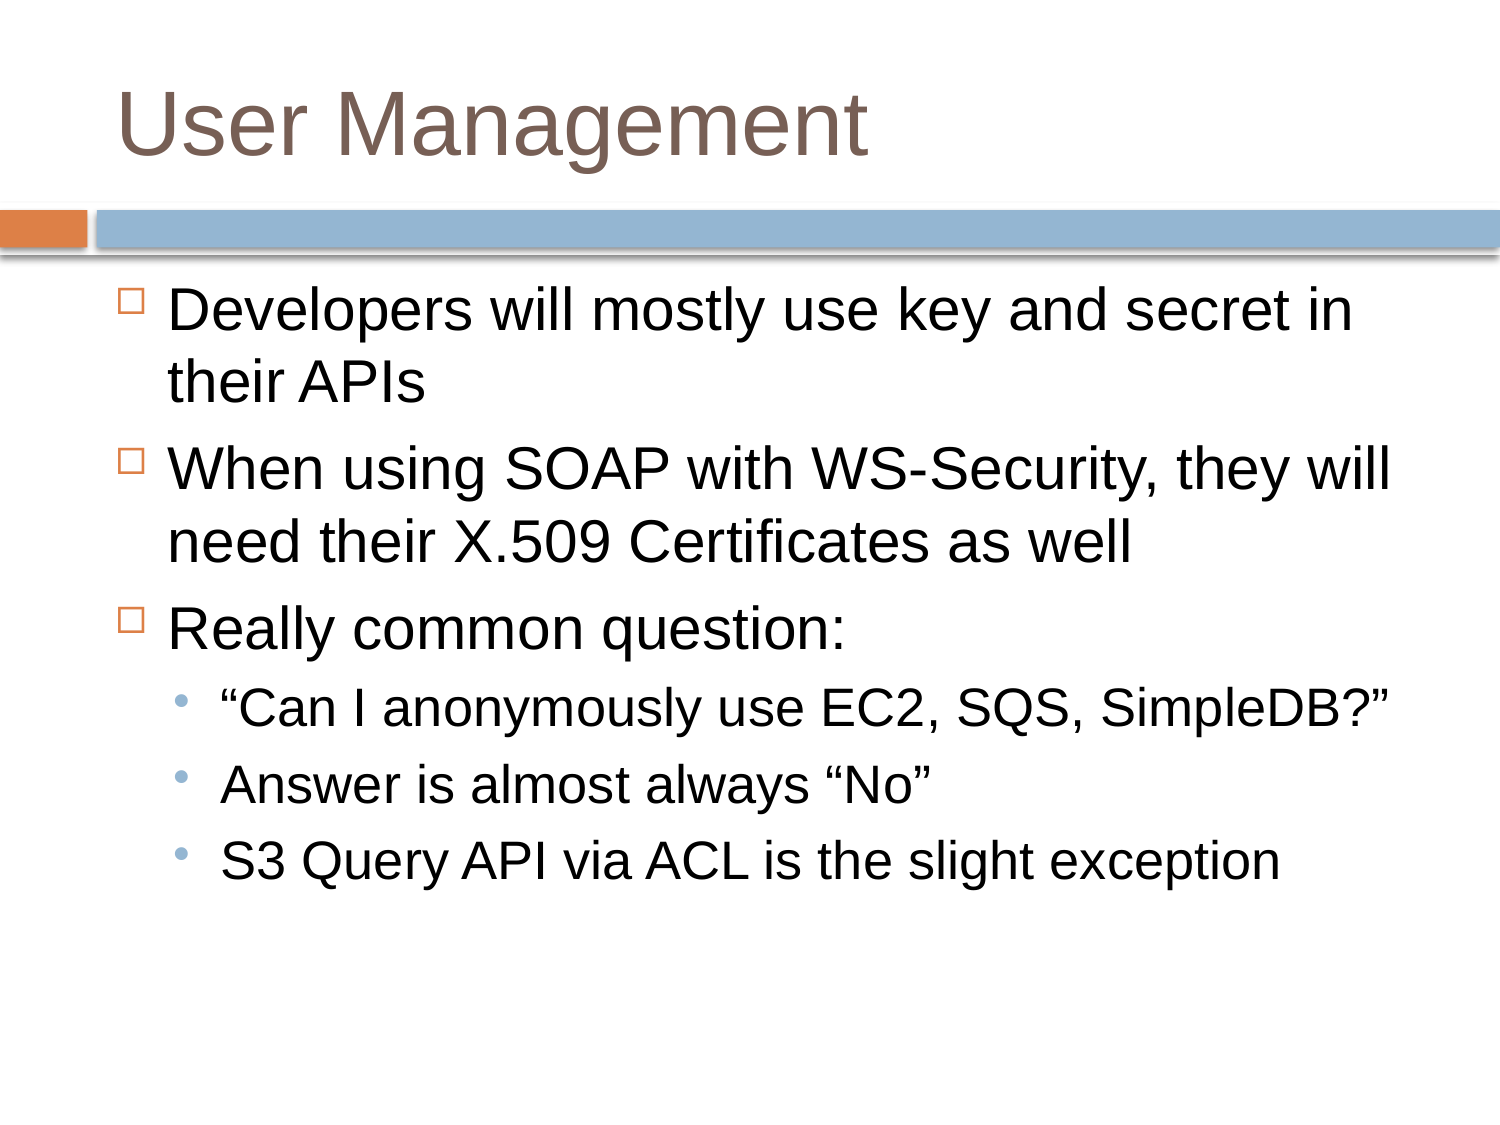

# User Management
Developers will mostly use key and secret in their APIs
When using SOAP with WS-Security, they will need their X.509 Certificates as well
Really common question:
“Can I anonymously use EC2, SQS, SimpleDB?”
Answer is almost always “No”
S3 Query API via ACL is the slight exception